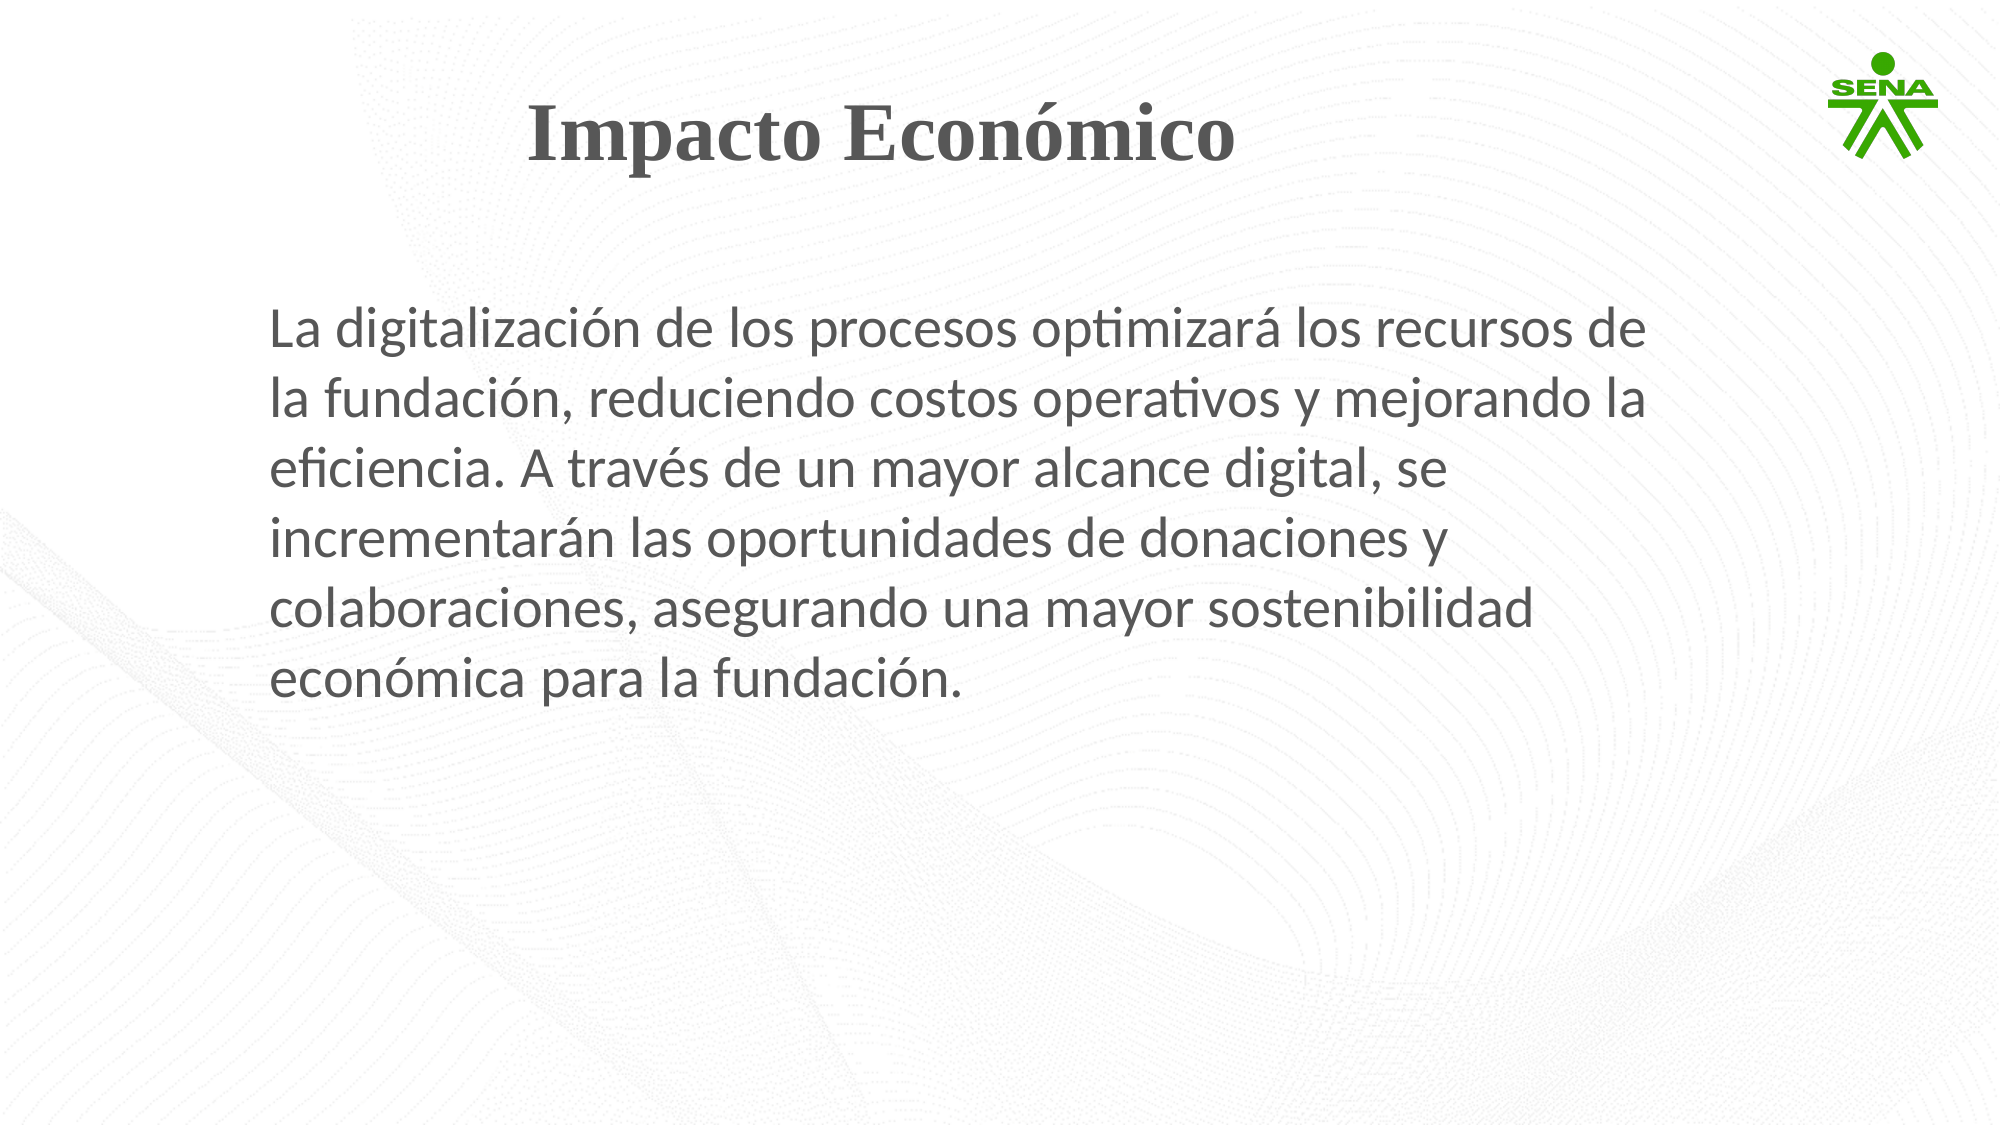

Impacto Económico
La digitalización de los procesos optimizará los recursos de la fundación, reduciendo costos operativos y mejorando la eficiencia. A través de un mayor alcance digital, se incrementarán las oportunidades de donaciones y colaboraciones, asegurando una mayor sostenibilidad económica para la fundación.